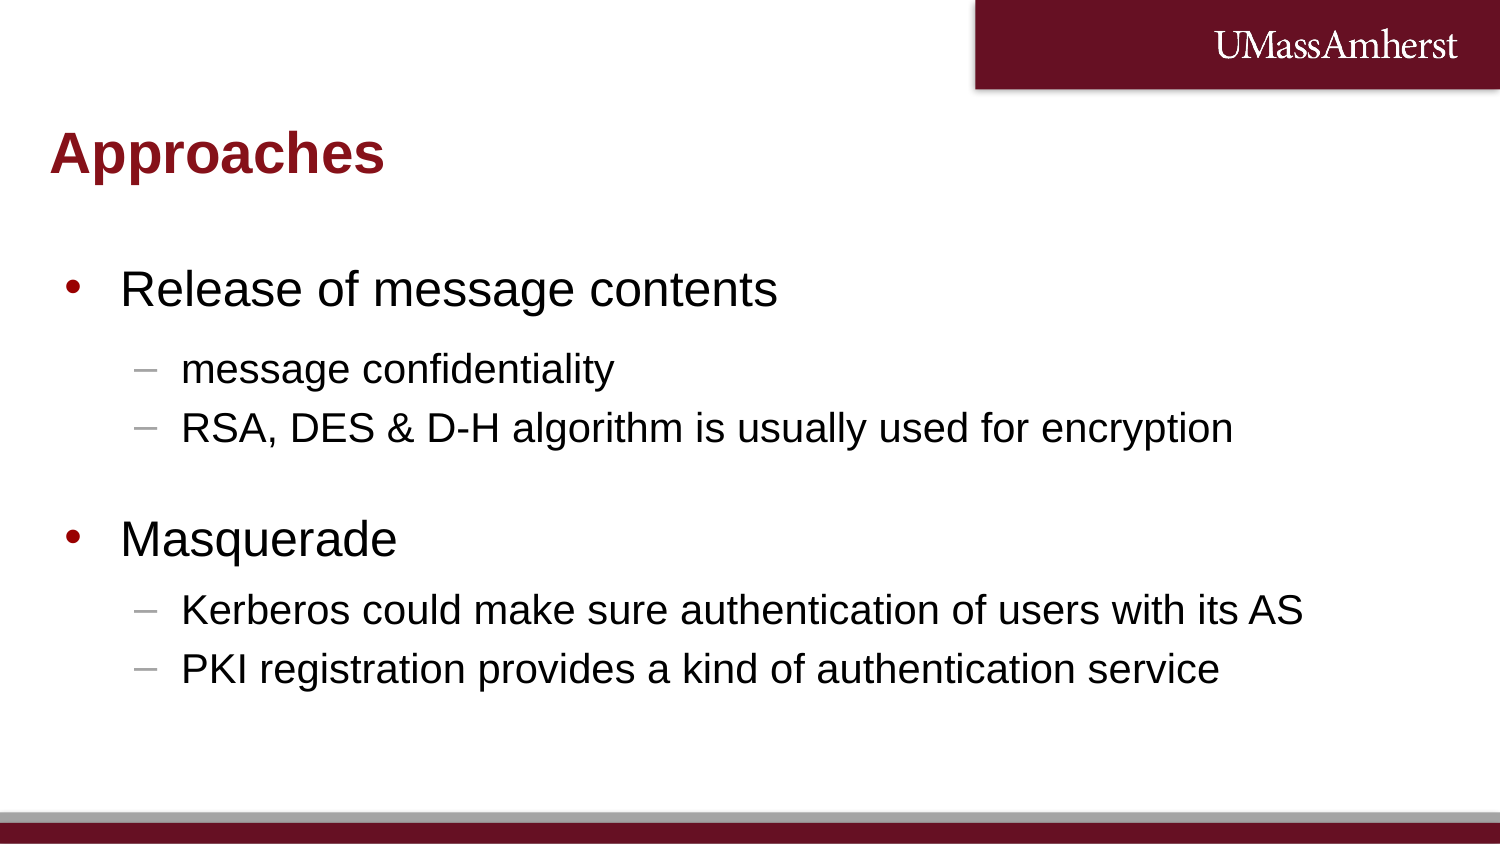

Approaches
Release of message contents

message confidentiality
RSA, DES & D-H algorithm is usually used for encryption
Masquerade

Kerberos could make sure authentication of users with its AS
PKI registration provides a kind of authentication service